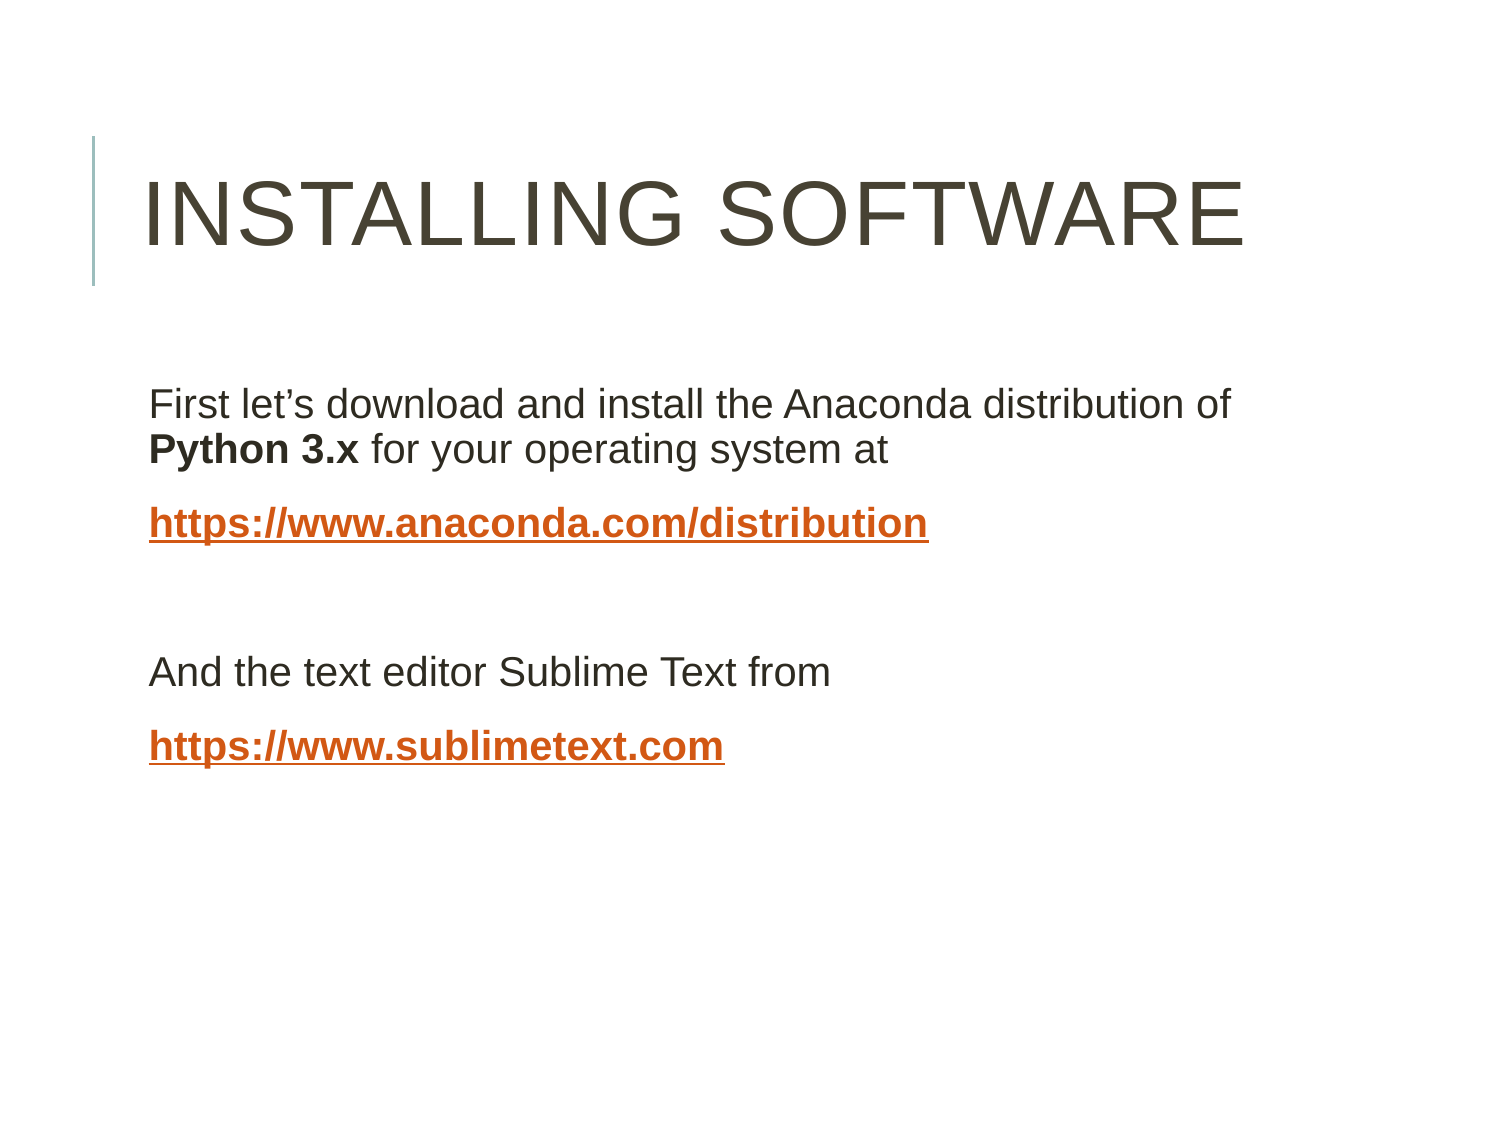

# Installing Software
First let’s download and install the Anaconda distribution of Python 3.x for your operating system at
https://www.anaconda.com/distribution

And the text editor Sublime Text from
https://www.sublimetext.com